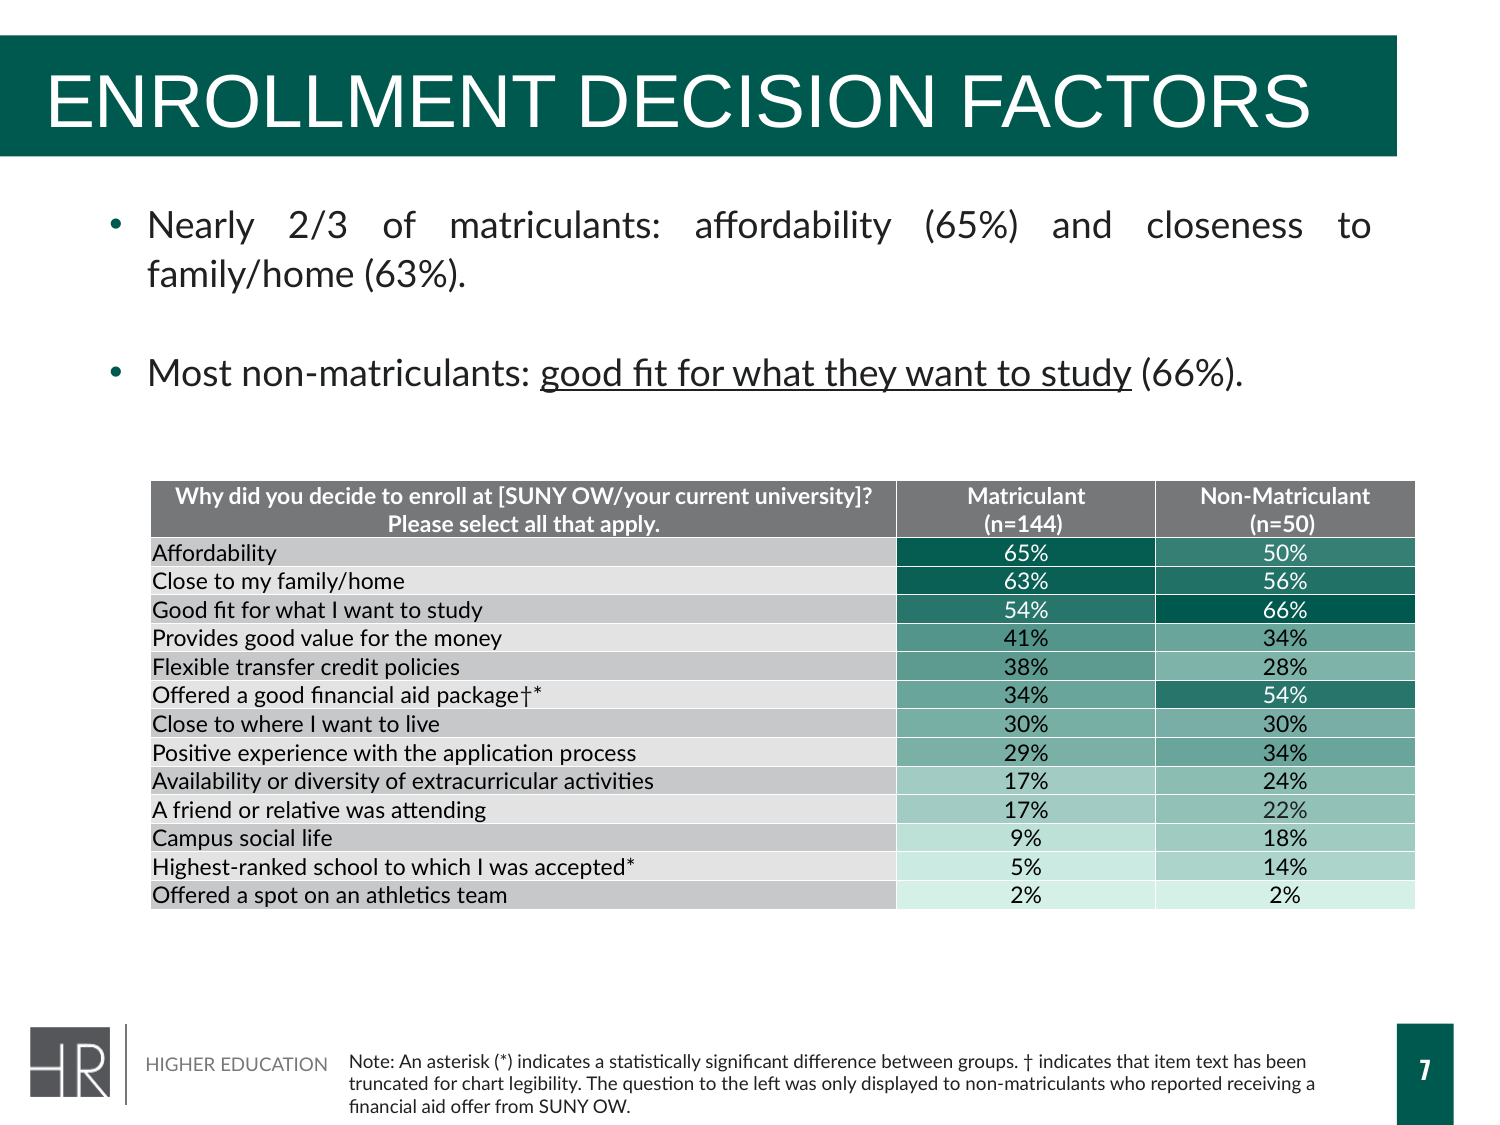

# Enrollment decision factors
Nearly 2/3 of matriculants: affordability (65%) and closeness to family/home (63%).

Most non-matriculants: good fit for what they want to study (66%).
| Why did you decide to enroll at [SUNY OW/your current university]? Please select all that apply. | Matriculant (n=144) | Non-Matriculant (n=50) |
| --- | --- | --- |
| Affordability | 65% | 50% |
| Close to my family/home | 63% | 56% |
| Good fit for what I want to study | 54% | 66% |
| Provides good value for the money | 41% | 34% |
| Flexible transfer credit policies | 38% | 28% |
| Offered a good financial aid package†\* | 34% | 54% |
| Close to where I want to live | 30% | 30% |
| Positive experience with the application process | 29% | 34% |
| Availability or diversity of extracurricular activities | 17% | 24% |
| A friend or relative was attending | 17% | 22% |
| Campus social life | 9% | 18% |
| Highest-ranked school to which I was accepted\* | 5% | 14% |
| Offered a spot on an athletics team | 2% | 2% |
Note: An asterisk (*) indicates a statistically significant difference between groups. † indicates that item text has been truncated for chart legibility. The question to the left was only displayed to non-matriculants who reported receiving a financial aid offer from SUNY OW.
7